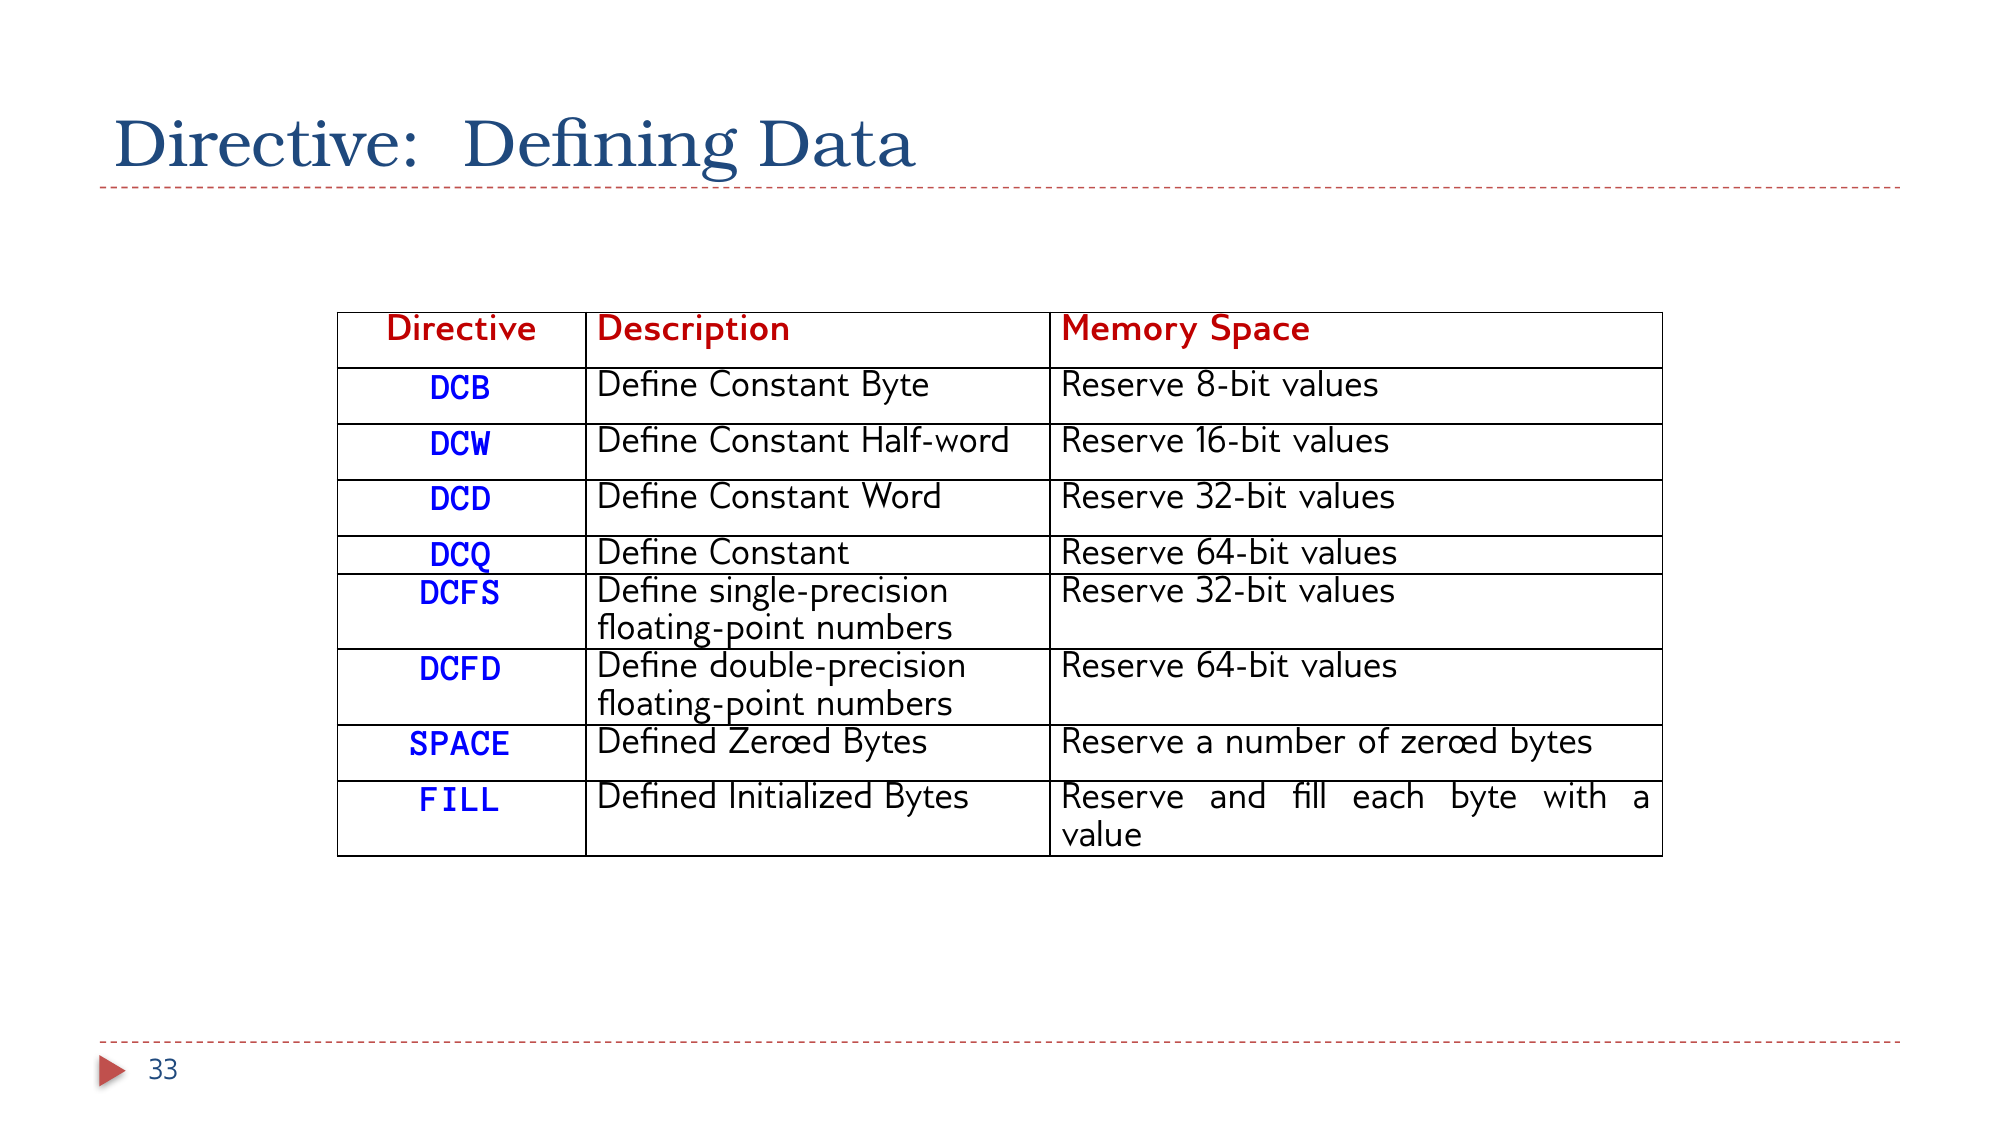

# Directive:  Defining Data
| Directive | Description | Memory Space |
| --- | --- | --- |
| DCB | Define Constant Byte | Reserve 8-bit values |
| DCW | Define Constant Half-word | Reserve 16-bit values |
| DCD | Define Constant Word | Reserve 32-bit values |
| DCQ | Define Constant | Reserve 64-bit values |
| DCFS | Define single-precision floating-point numbers | Reserve 32-bit values |
| DCFD | Define double-precision floating-point numbers | Reserve 64-bit values |
| SPACE | Defined Zeroed Bytes | Reserve a number of zeroed bytes |
| FILL | Defined Initialized Bytes | Reserve and fill each byte with a value |
33